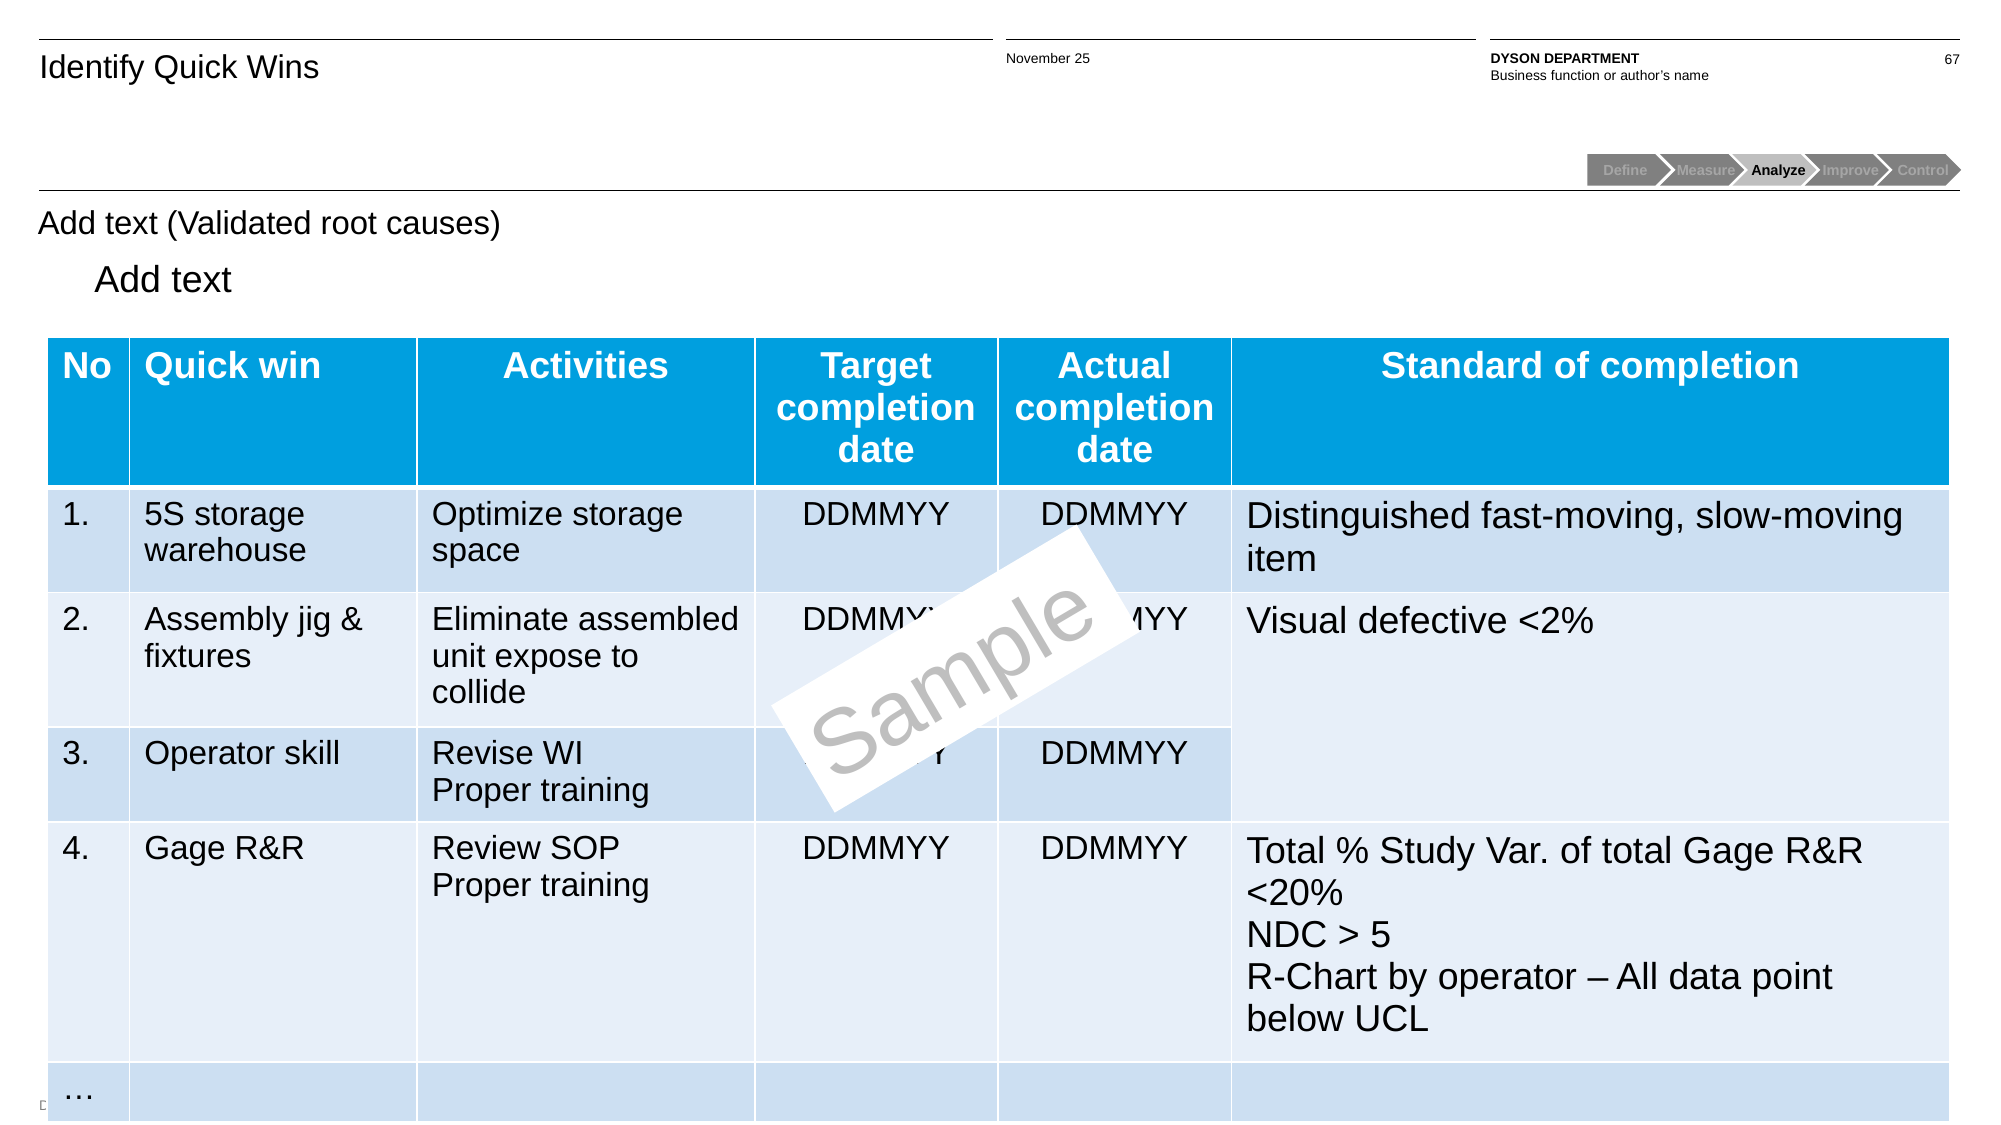

Identify Quick Wins
Define
  Measure
  Analyze
  Improve
  Control
Add text (Validated root causes)
Add text
| No | Quick win | Activities | Target completion date | Actual completion date | Standard of completion |
| --- | --- | --- | --- | --- | --- |
| 1. | 5S storage warehouse | Optimize storage space | DDMMYY | DDMMYY | Distinguished fast-moving, slow-moving item |
| 2. | Assembly jig & fixtures | Eliminate assembled unit expose to collide | DDMMYY | DDMMYY | Visual defective <2% |
| 3. | Operator skill | Revise WI Proper training | DDMMYY | DDMMYY | Quick win |
| 4. | Gage R&R | Review SOP Proper training | DDMMYY | DDMMYY | Total % Study Var. of total Gage R&R <20% NDC > 5 R-Chart by operator – All data point below UCL |
| … |  |  |  |  |  |
Sample